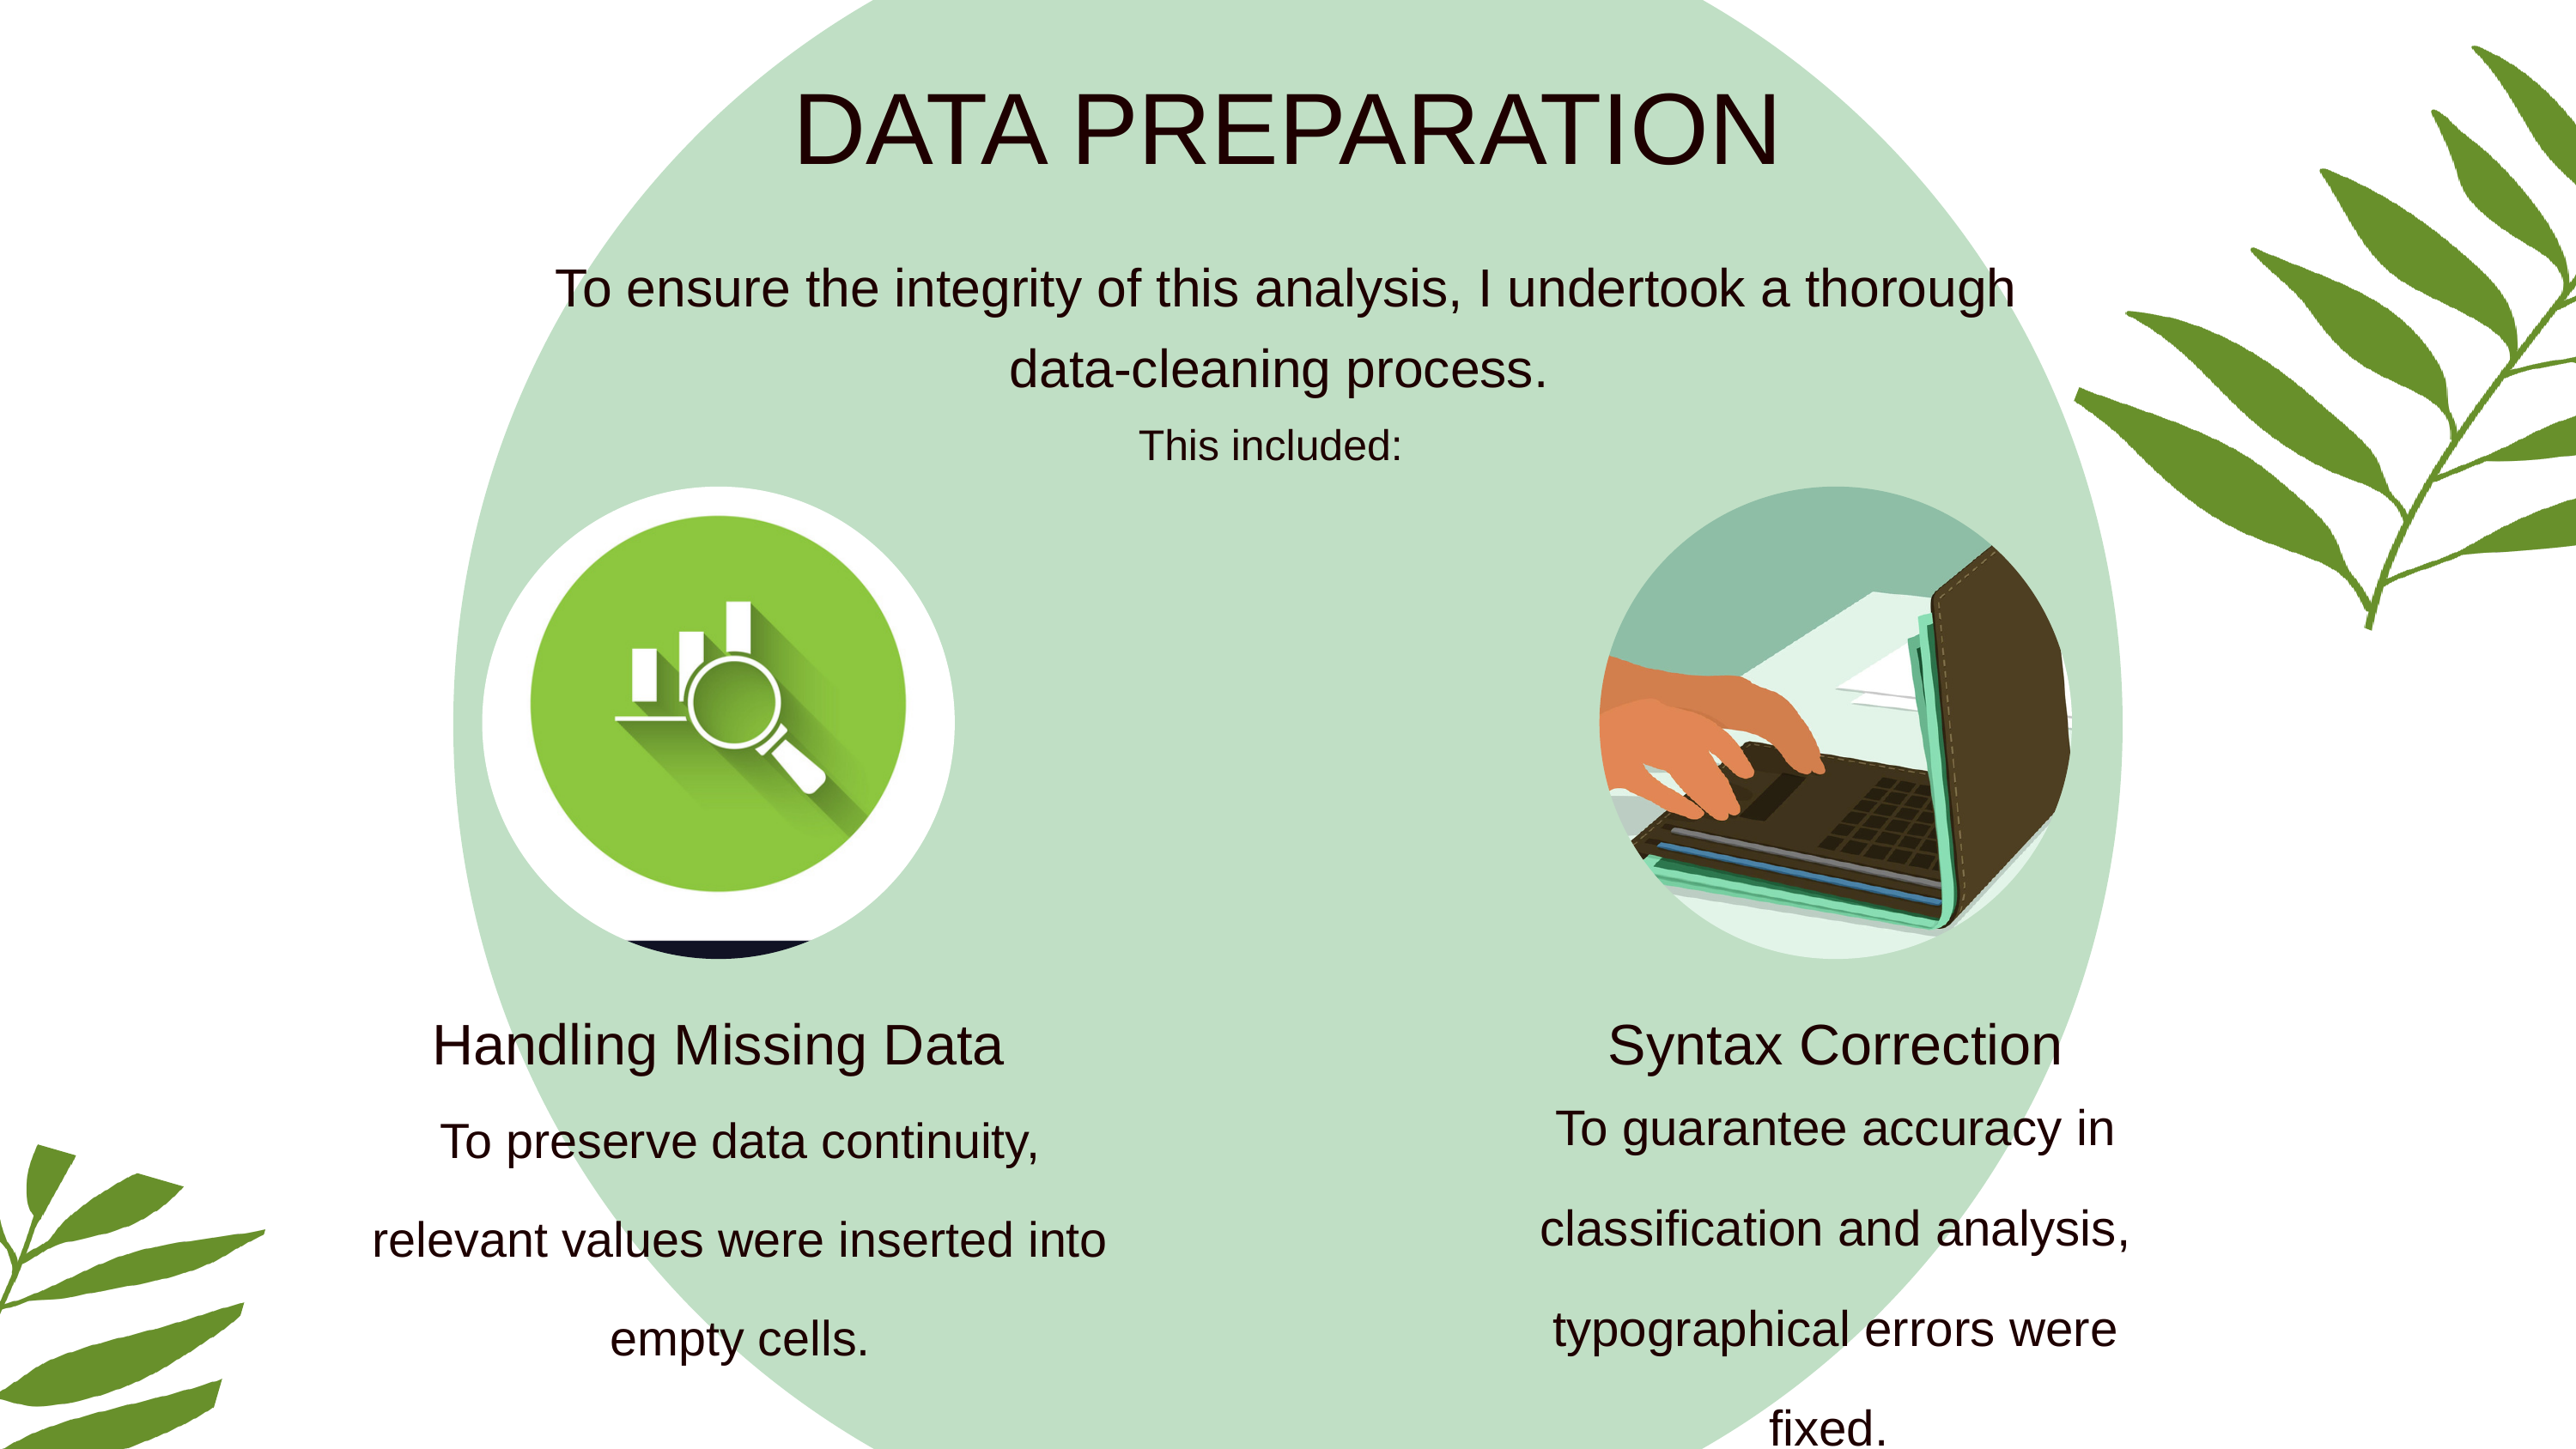

DATA PREPARATION
To ensure the integrity of this analysis, I undertook a thorough data-cleaning process.
This included:

Handling Missing Data
Syntax Correction
To guarantee accuracy in classification and analysis, typographical errors were fixed.
To preserve data continuity, relevant values were inserted into empty cells.